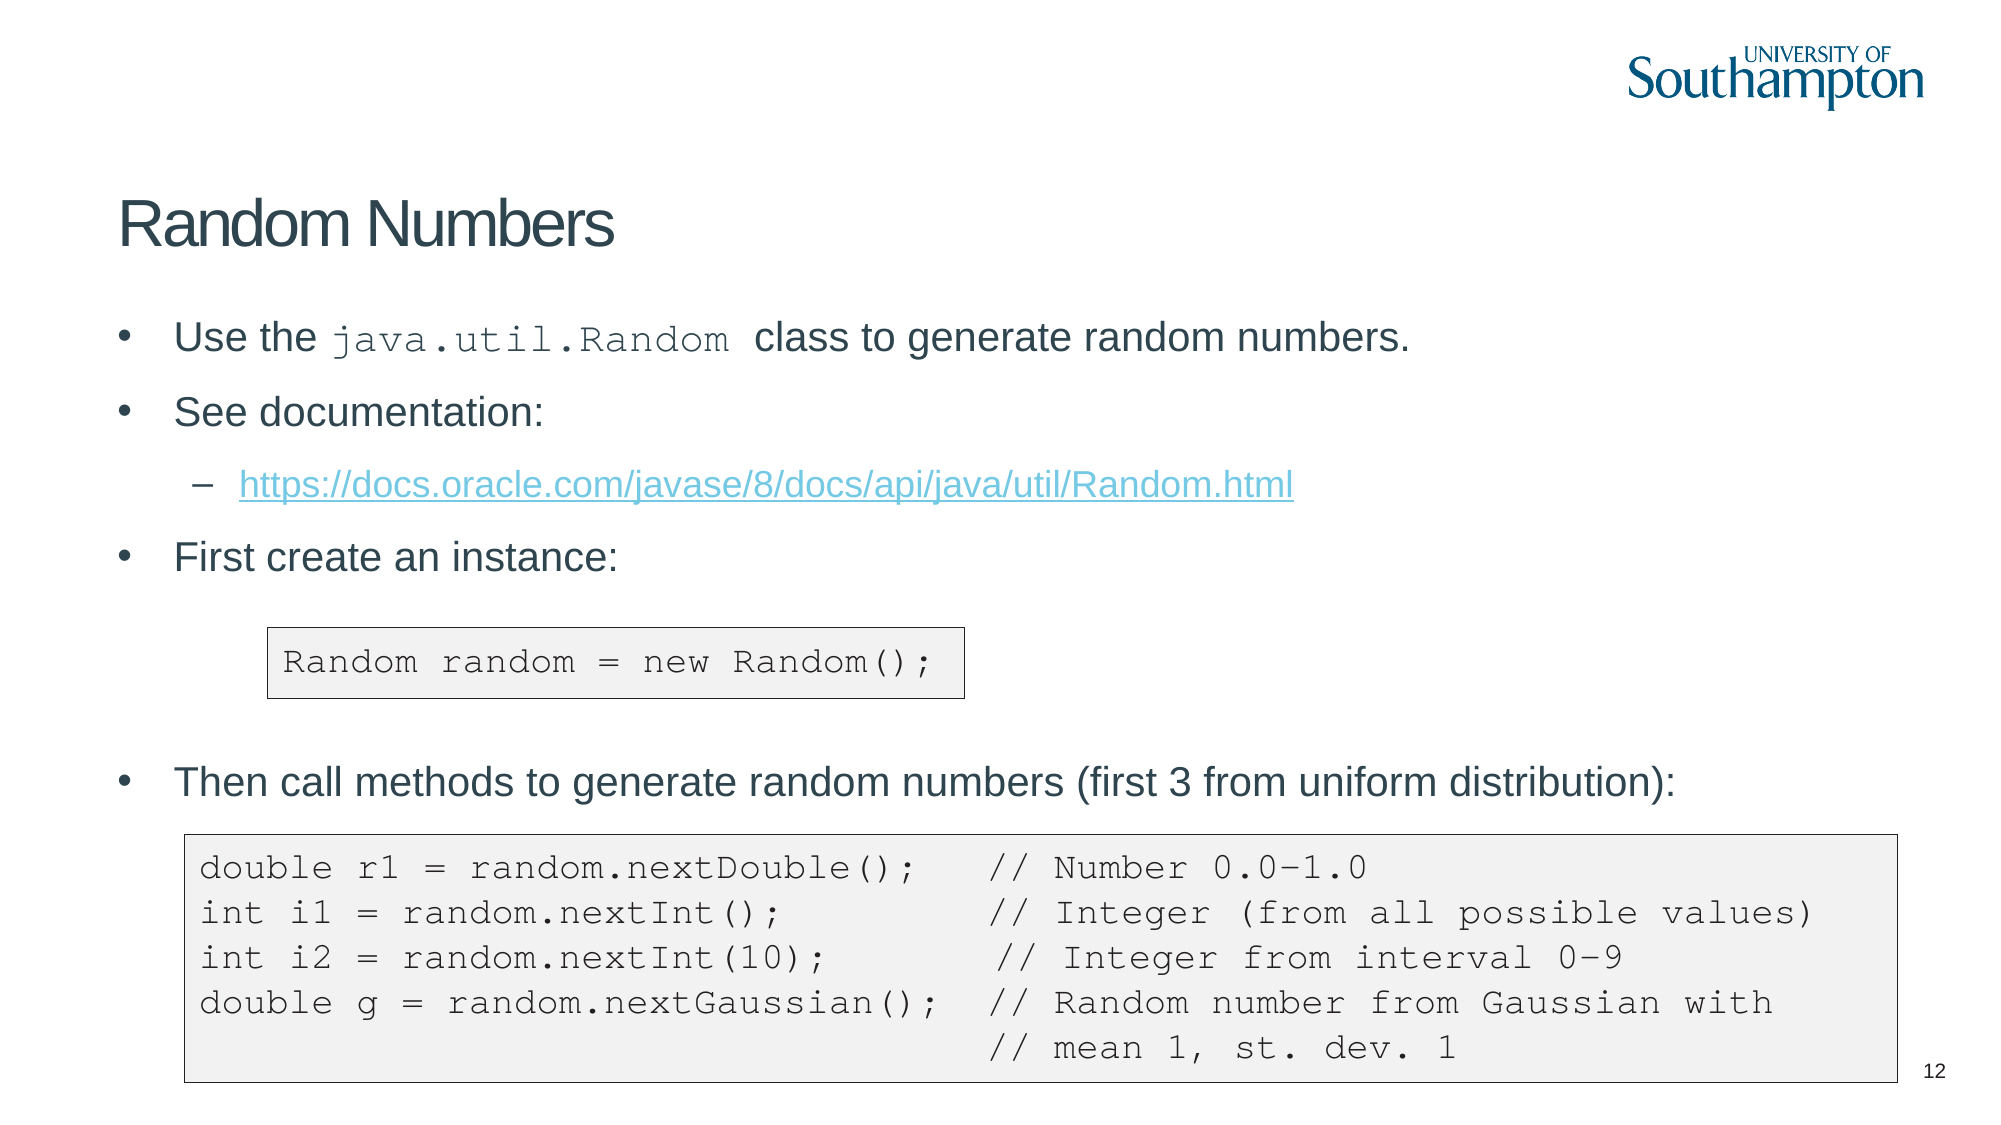

# Random Numbers
Use the java.util.Random class to generate random numbers.
See documentation:
https://docs.oracle.com/javase/8/docs/api/java/util/Random.html
First create an instance:

Then call methods to generate random numbers (first 3 from uniform distribution):

Random random = new Random();
double r1 = random.nextDouble();   // Number 0.0-1.0
int i1 = random.nextInt();         // Integer (from all possible values)
int i2 = random.nextInt(10); 	  // Integer from interval 0-9
double g = random.nextGaussian();  // Random number from Gaussian with 				               // mean 1, st. dev. 1